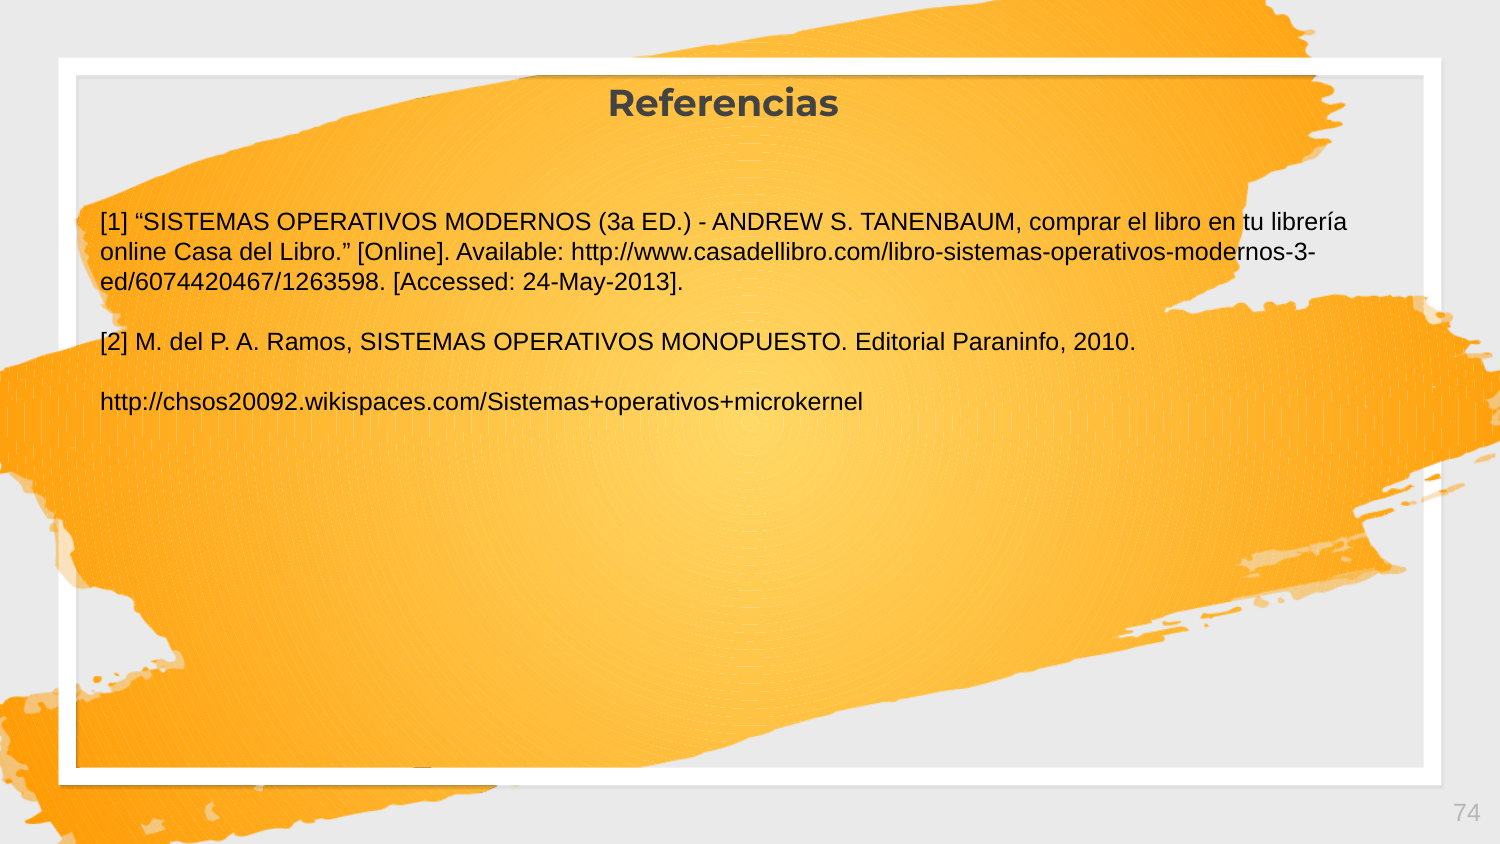

Referencias
[1] “SISTEMAS OPERATIVOS MODERNOS (3a ED.) - ANDREW S. TANENBAUM, comprar el libro en tu librería online Casa del Libro.” [Online]. Available: http://www.casadellibro.com/libro-sistemas-operativos-modernos-3-ed/6074420467/1263598. [Accessed: 24-May-2013].

[2] M. del P. A. Ramos, SISTEMAS OPERATIVOS MONOPUESTO. Editorial Paraninfo, 2010.

http://chsos20092.wikispaces.com/Sistemas+operativos+microkernel
74